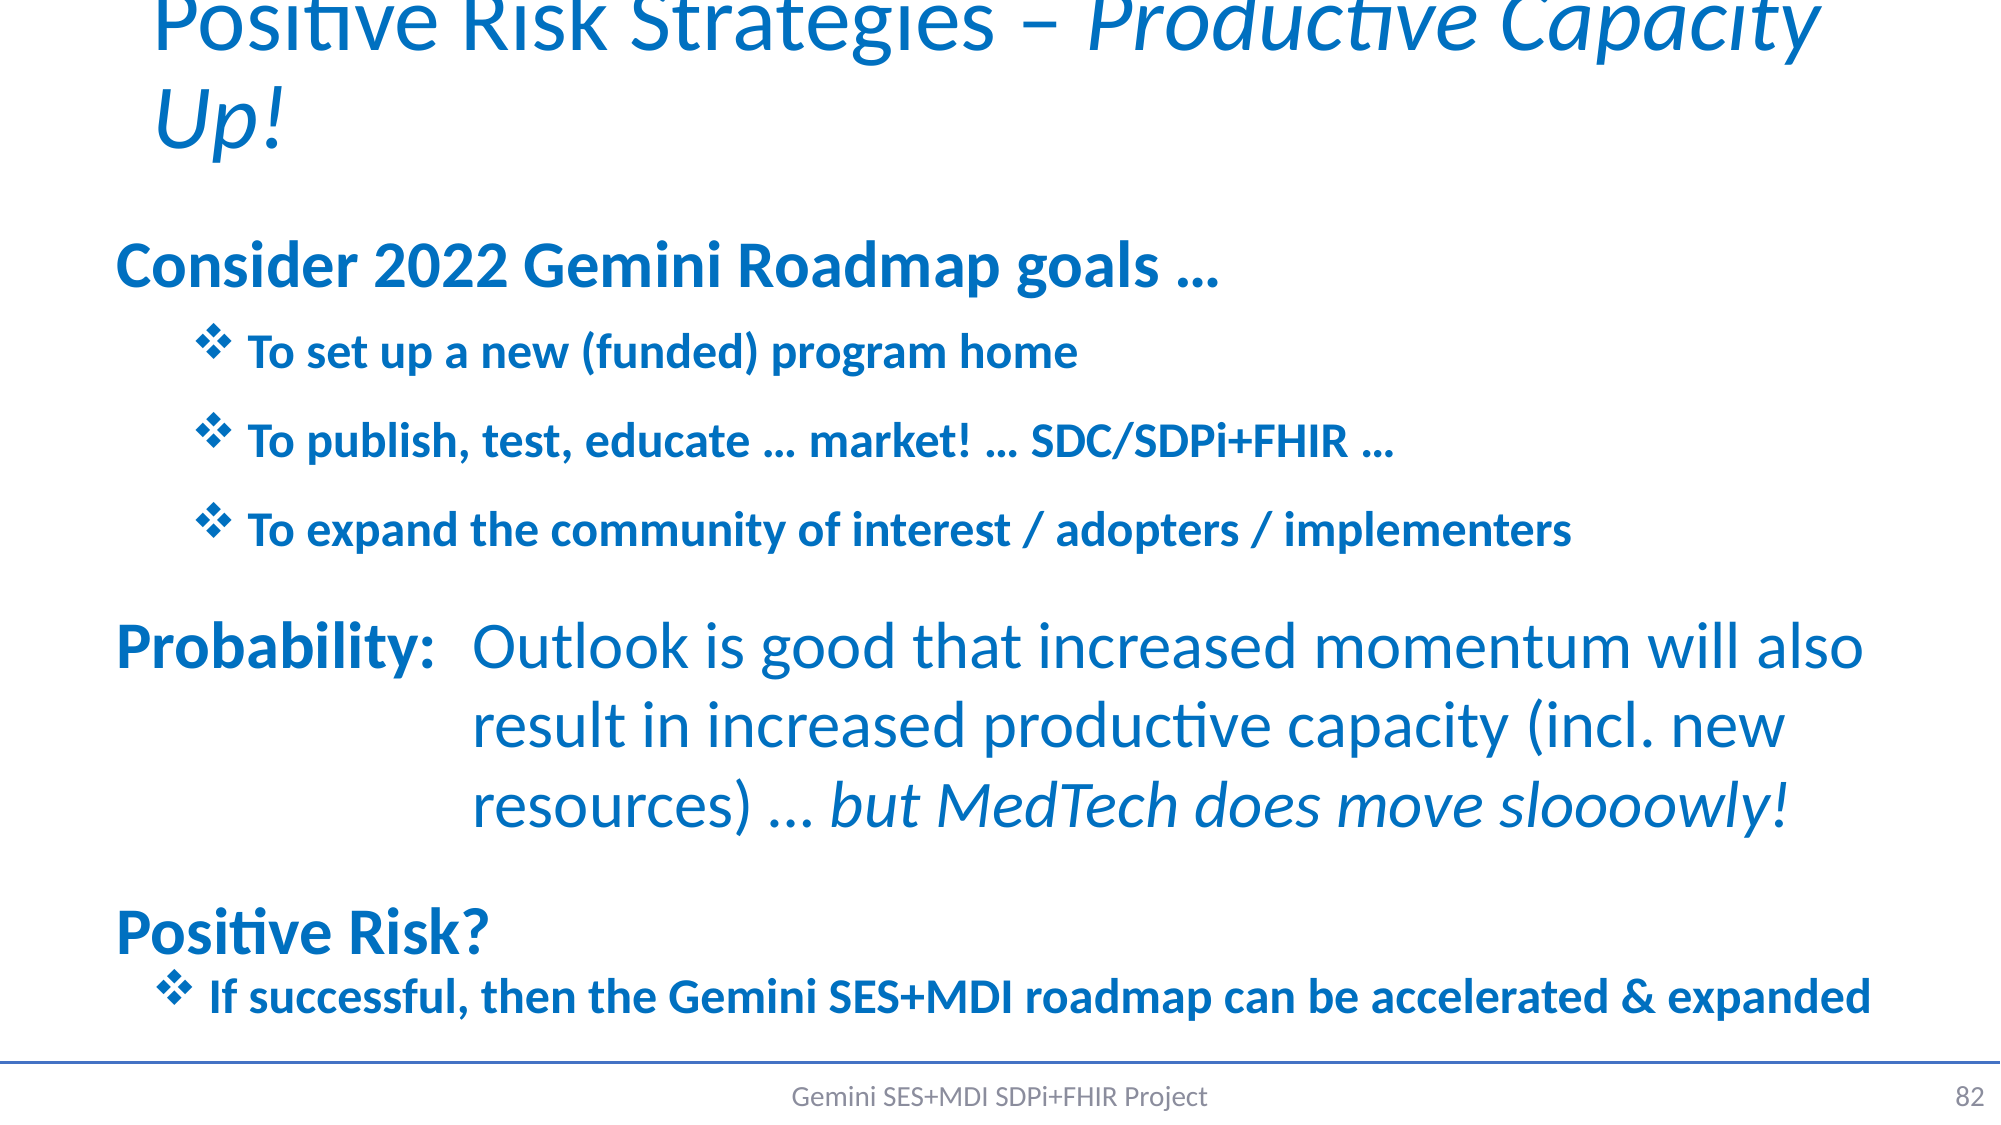

# Positive Risk Strategies – Productive Capacity Up!
Consider 2022 Gemini Roadmap goals …
To set up a new (funded) program home
To publish, test, educate … market! … SDC/SDPi+FHIR …
To expand the community of interest / adopters / implementers
Probability: 	Outlook is good that increased momentum will also result in increased productive capacity (incl. new resources) … but MedTech does move sloooowly!
Positive Risk?
If successful, then the Gemini SES+MDI roadmap can be accelerated & expanded
Gemini SES+MDI SDPi+FHIR Project
82